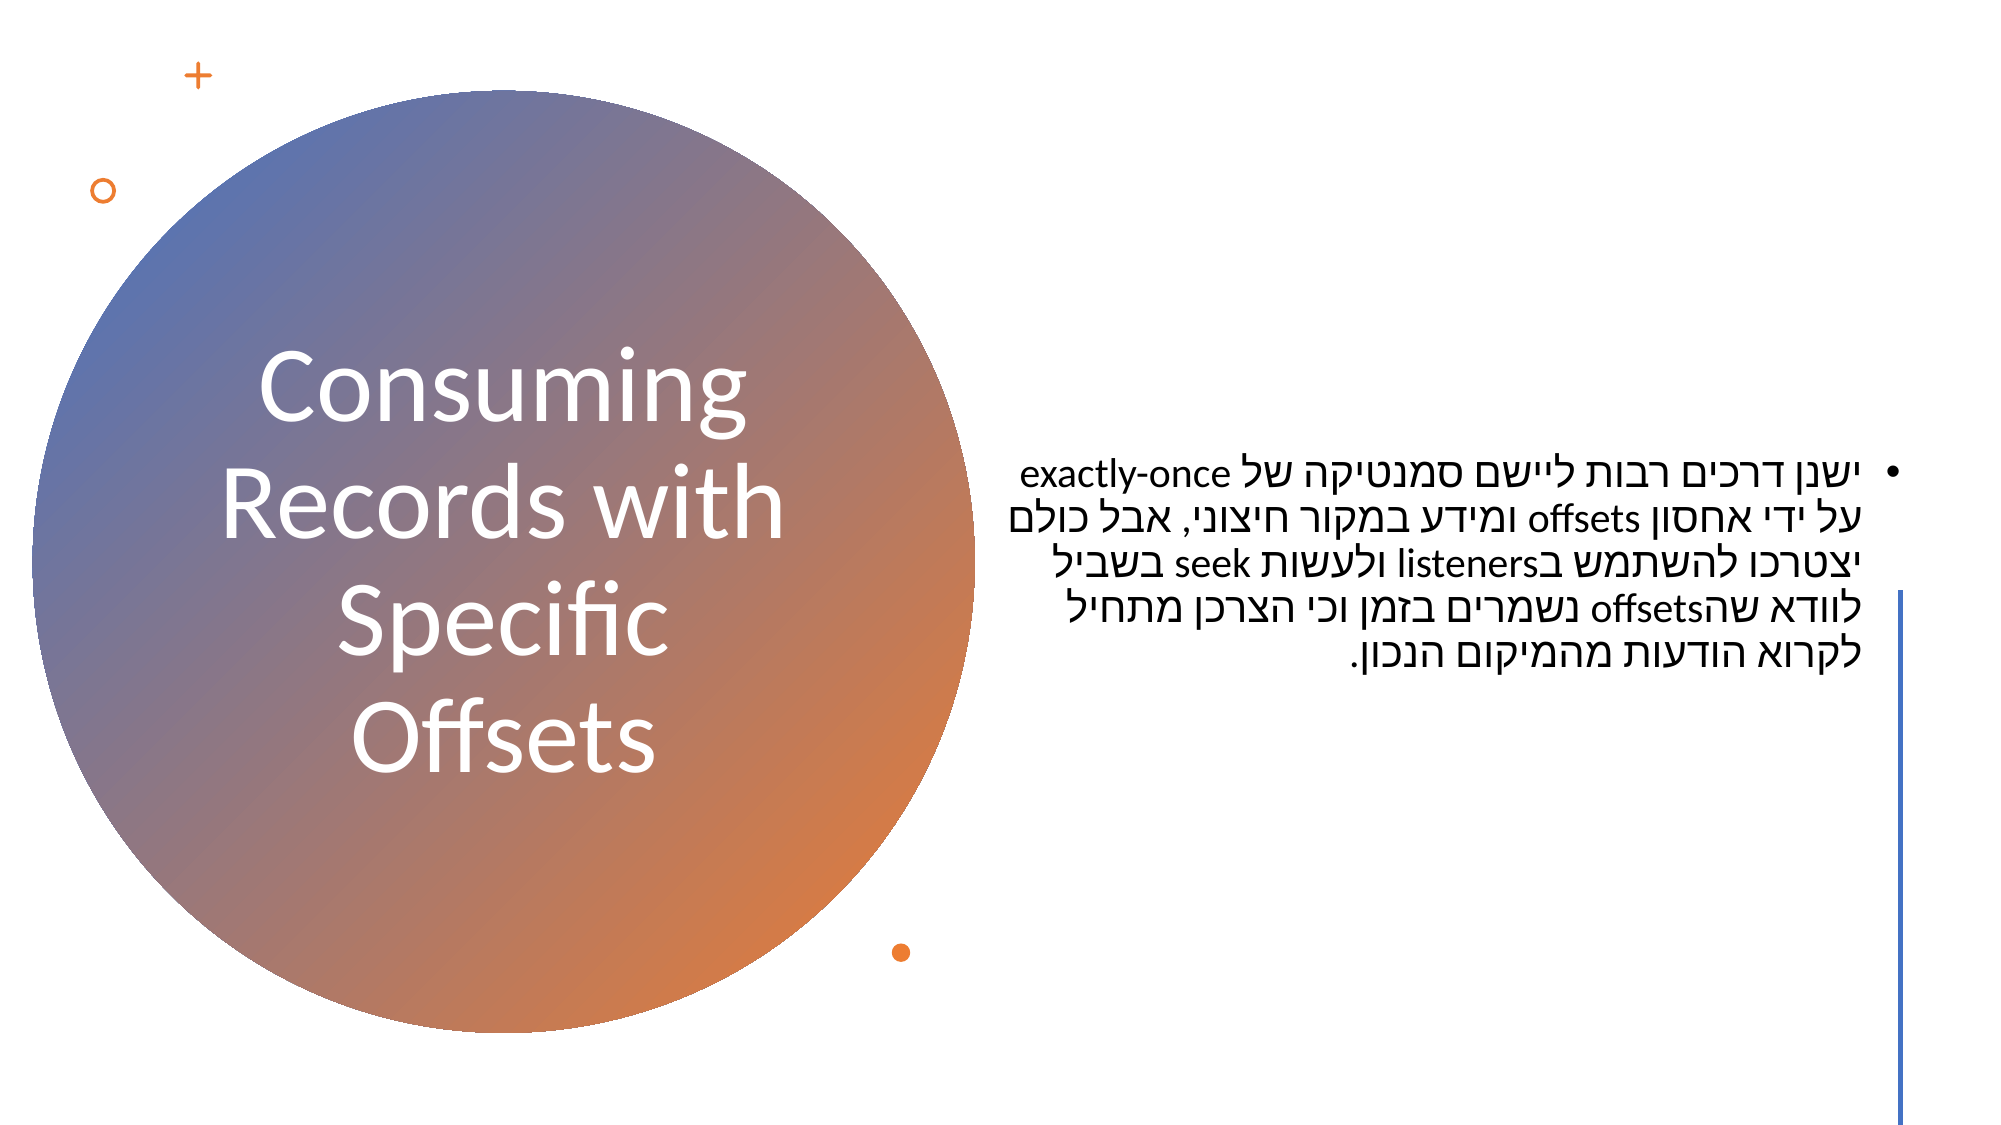

ישנן דרכים רבות ליישם סמנטיקה של exactly-once על ידי אחסון offsets ומידע במקור חיצוני, אבל כולם יצטרכו להשתמש בlisteners ולעשות seek בשביל לוודא שהoffsets נשמרים בזמן וכי הצרכן מתחיל לקרוא הודעות מהמיקום הנכון.

# Consuming Records with Specific Offsets